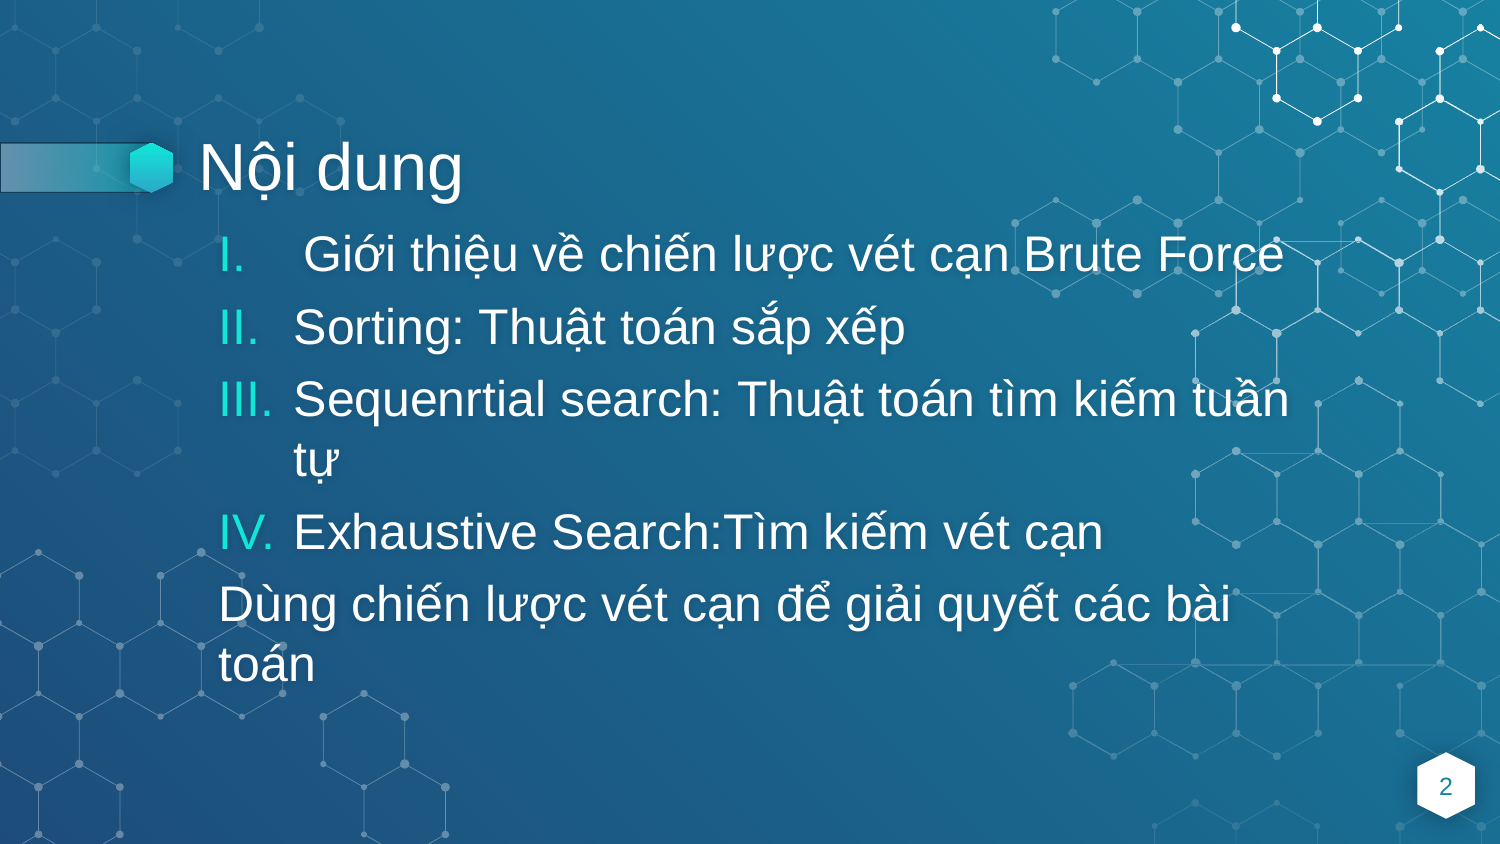

# Nội dung
Giới thiệu về chiến lược vét cạn Brute Force
Sorting: Thuật toán sắp xếp
Sequenrtial search: Thuật toán tìm kiếm tuần tự
Exhaustive Search:Tìm kiếm vét cạn
Dùng chiến lược vét cạn để giải quyết các bài toán
2